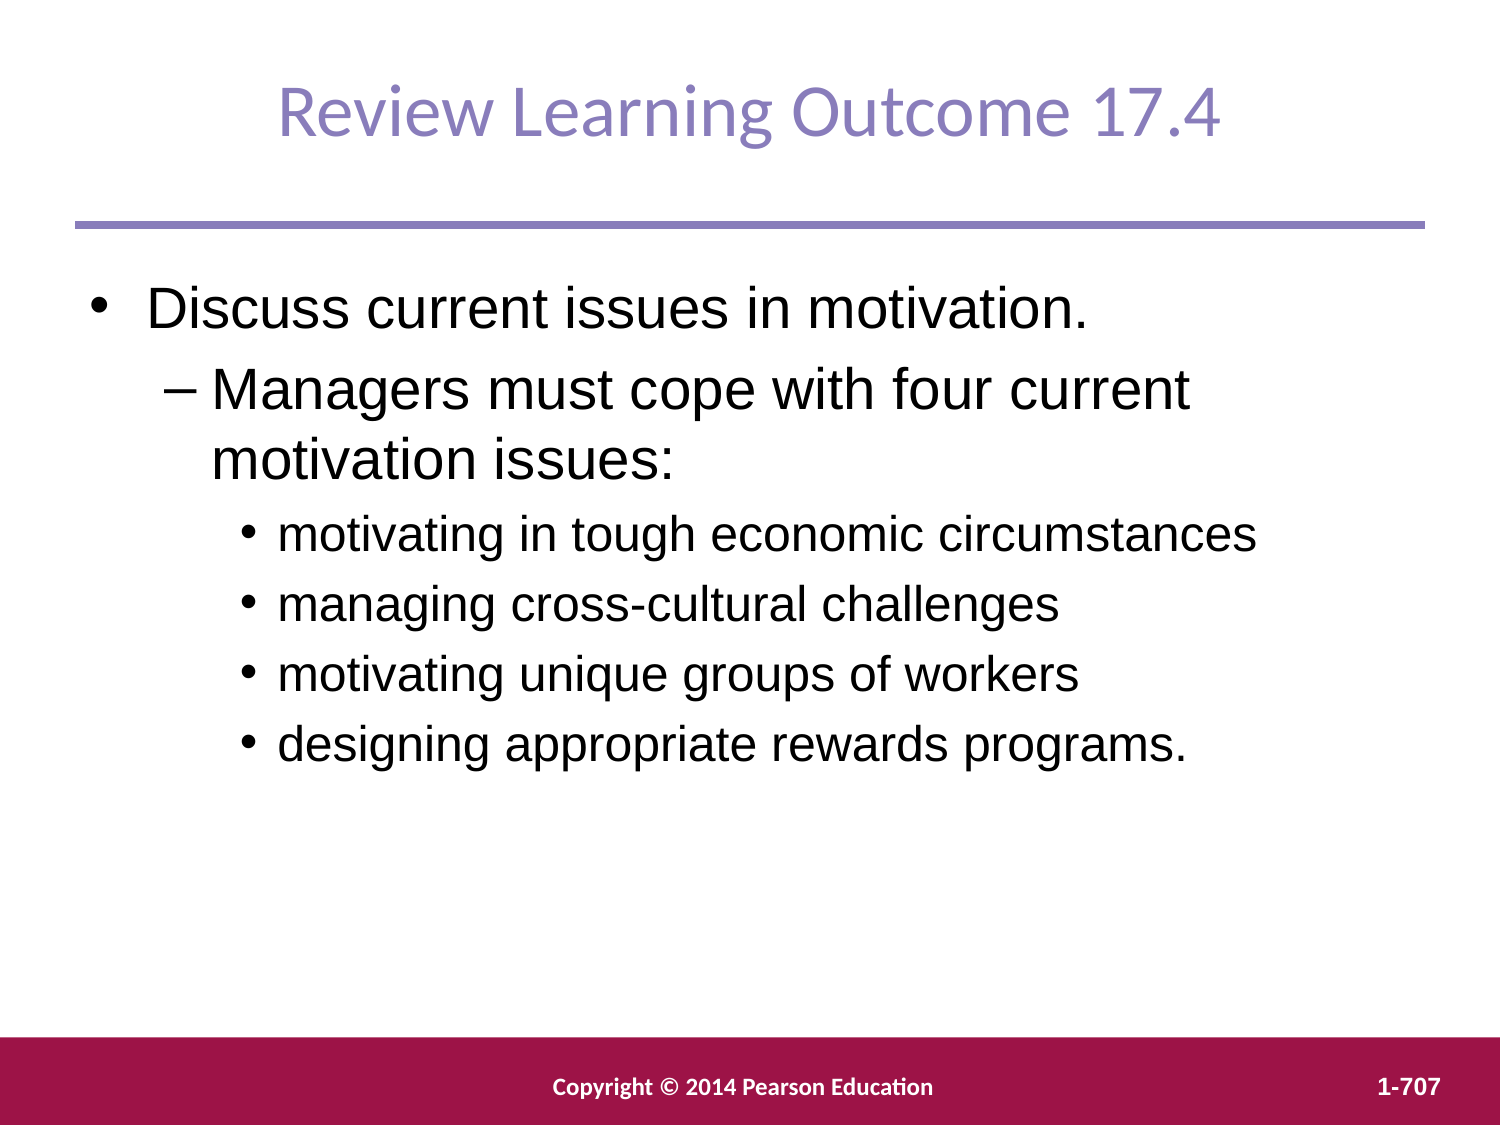

Review Learning Outcome 17.4
Discuss current issues in motivation.
Managers must cope with four current motivation issues:
motivating in tough economic circumstances
managing cross-cultural challenges
motivating unique groups of workers
designing appropriate rewards programs.